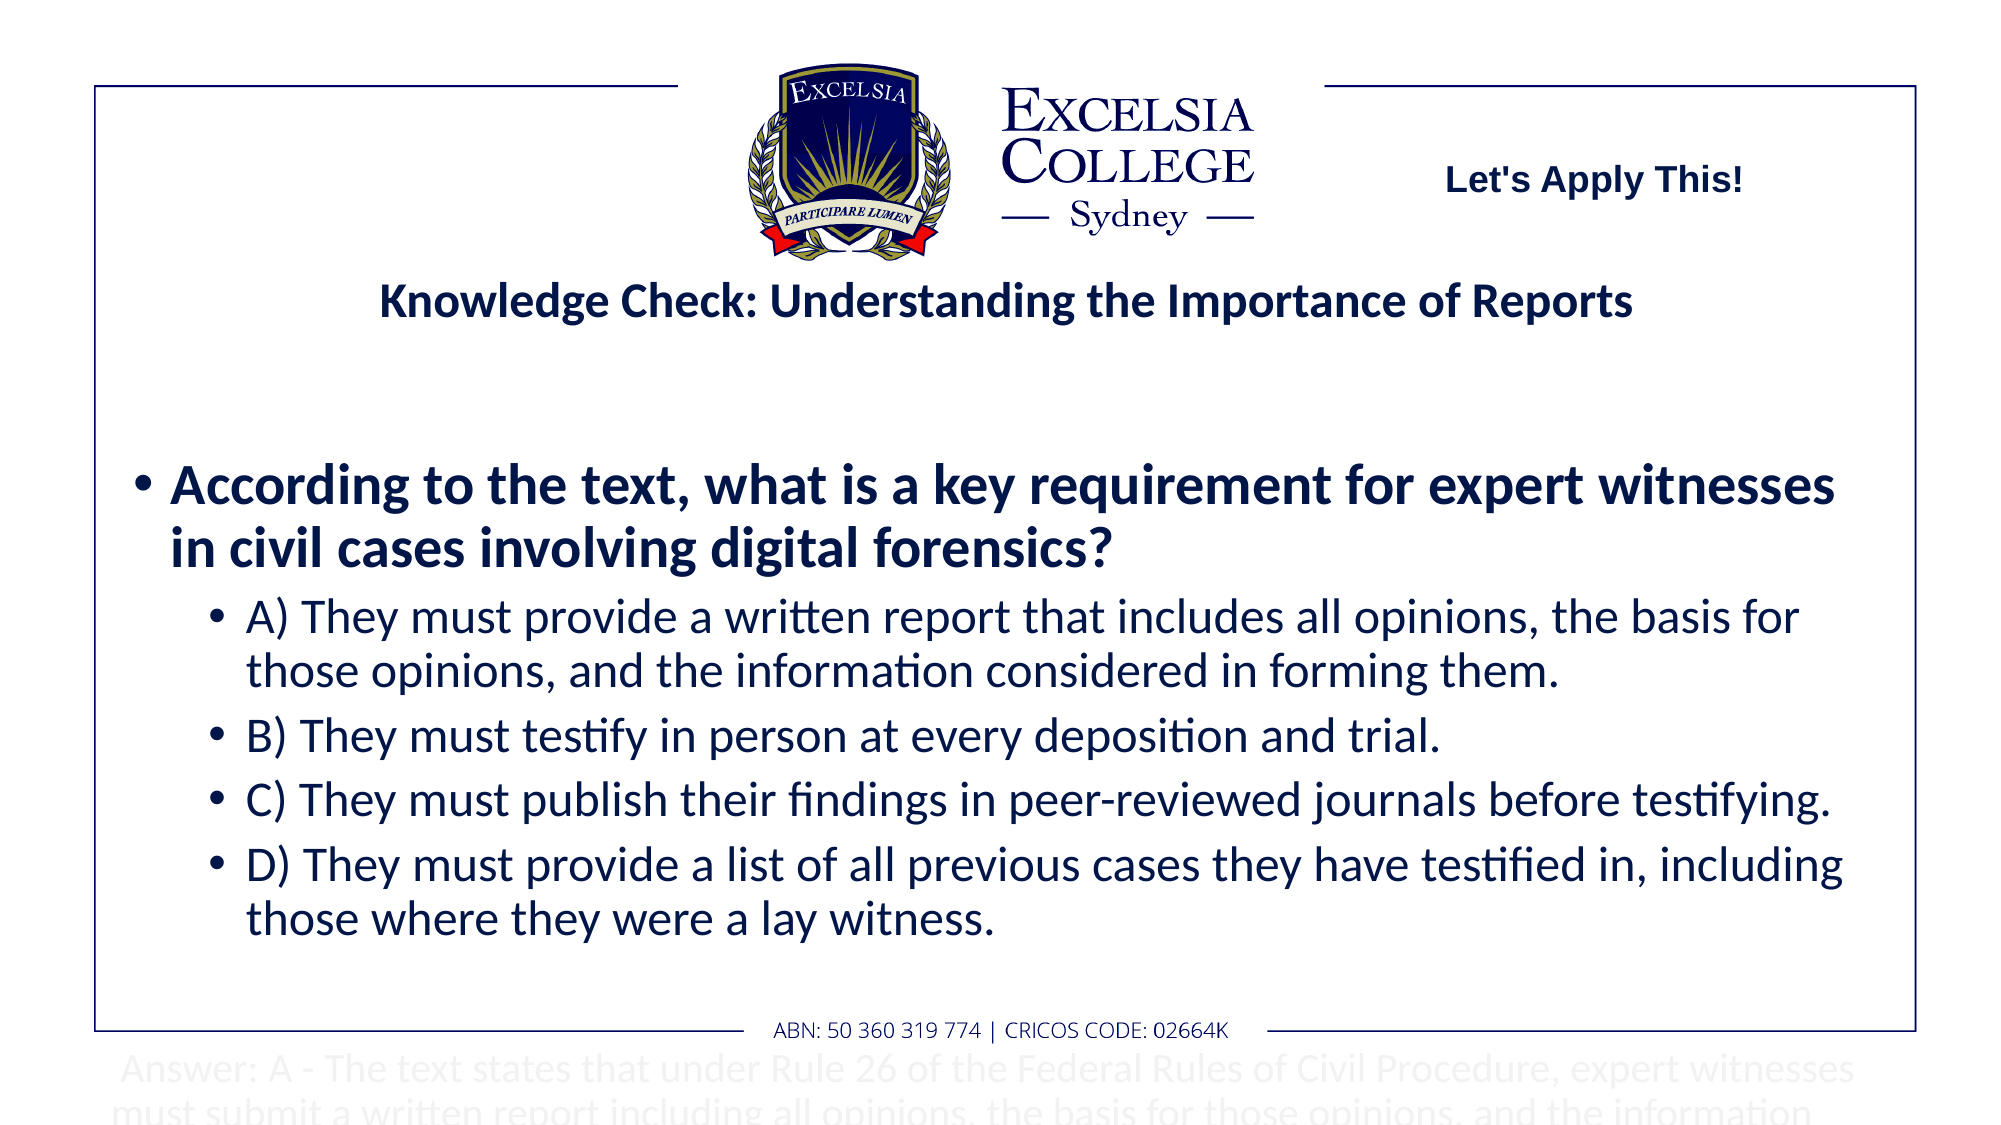

Let's Apply This!
# Knowledge Check: Understanding the Importance of Reports

According to the text, what is a key requirement for expert witnesses in civil cases involving digital forensics?
A) They must provide a written report that includes all opinions, the basis for those opinions, and the information considered in forming them.
B) They must testify in person at every deposition and trial.
C) They must publish their findings in peer-reviewed journals before testifying.
D) They must provide a list of all previous cases they have testified in, including those where they were a lay witness.

 Answer: A - The text states that under Rule 26 of the Federal Rules of Civil Procedure, expert witnesses must submit a written report including all opinions, the basis for those opinions, and the information considered in forming them. This is a key requirement for civil cases involving digital forensics.